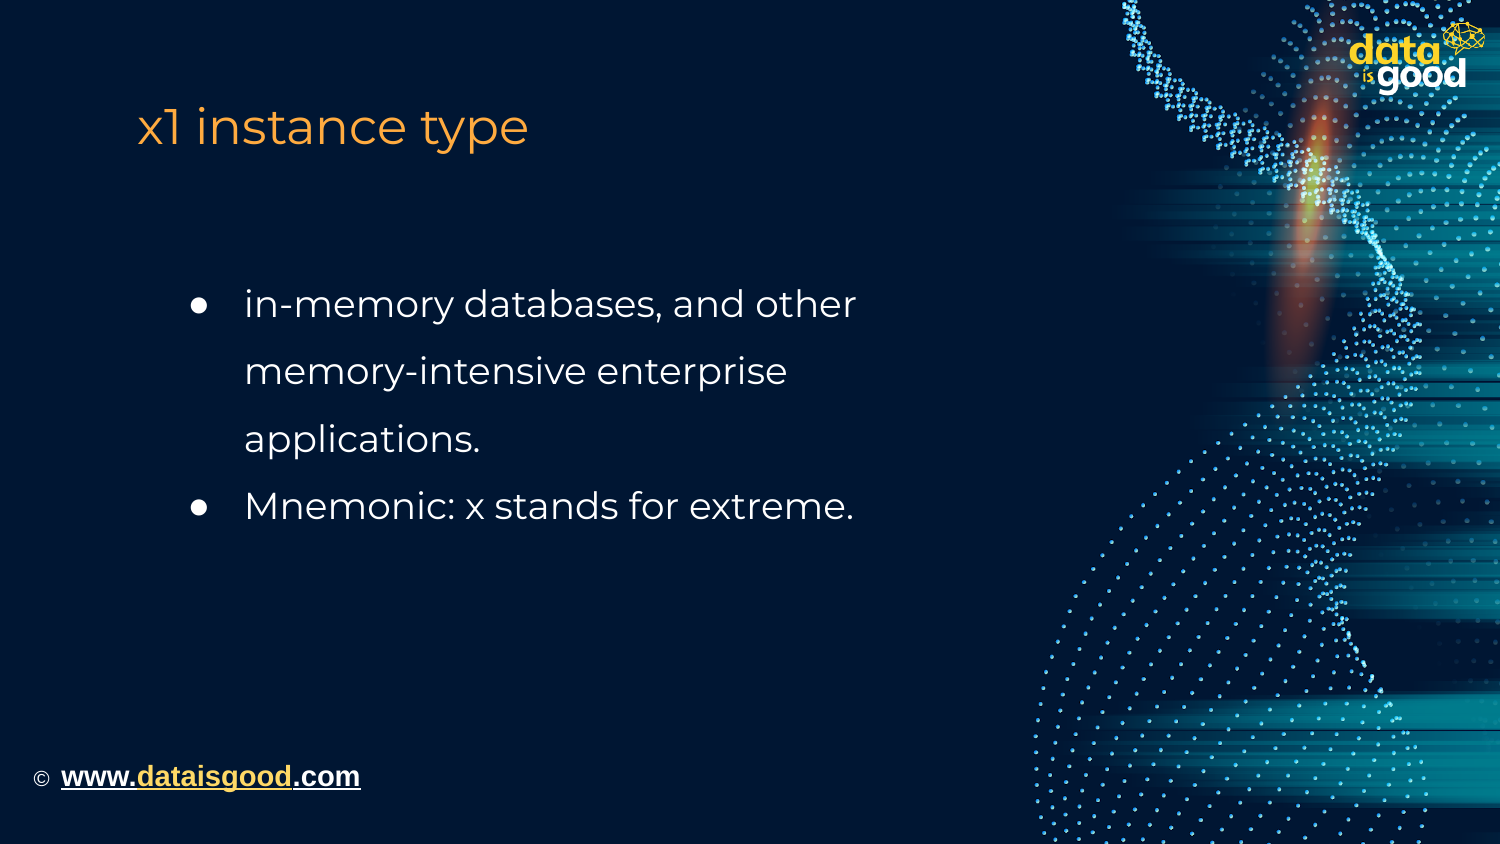

# x1 instance type
in-memory databases, and other memory-intensive enterprise applications.
Mnemonic: x stands for extreme.